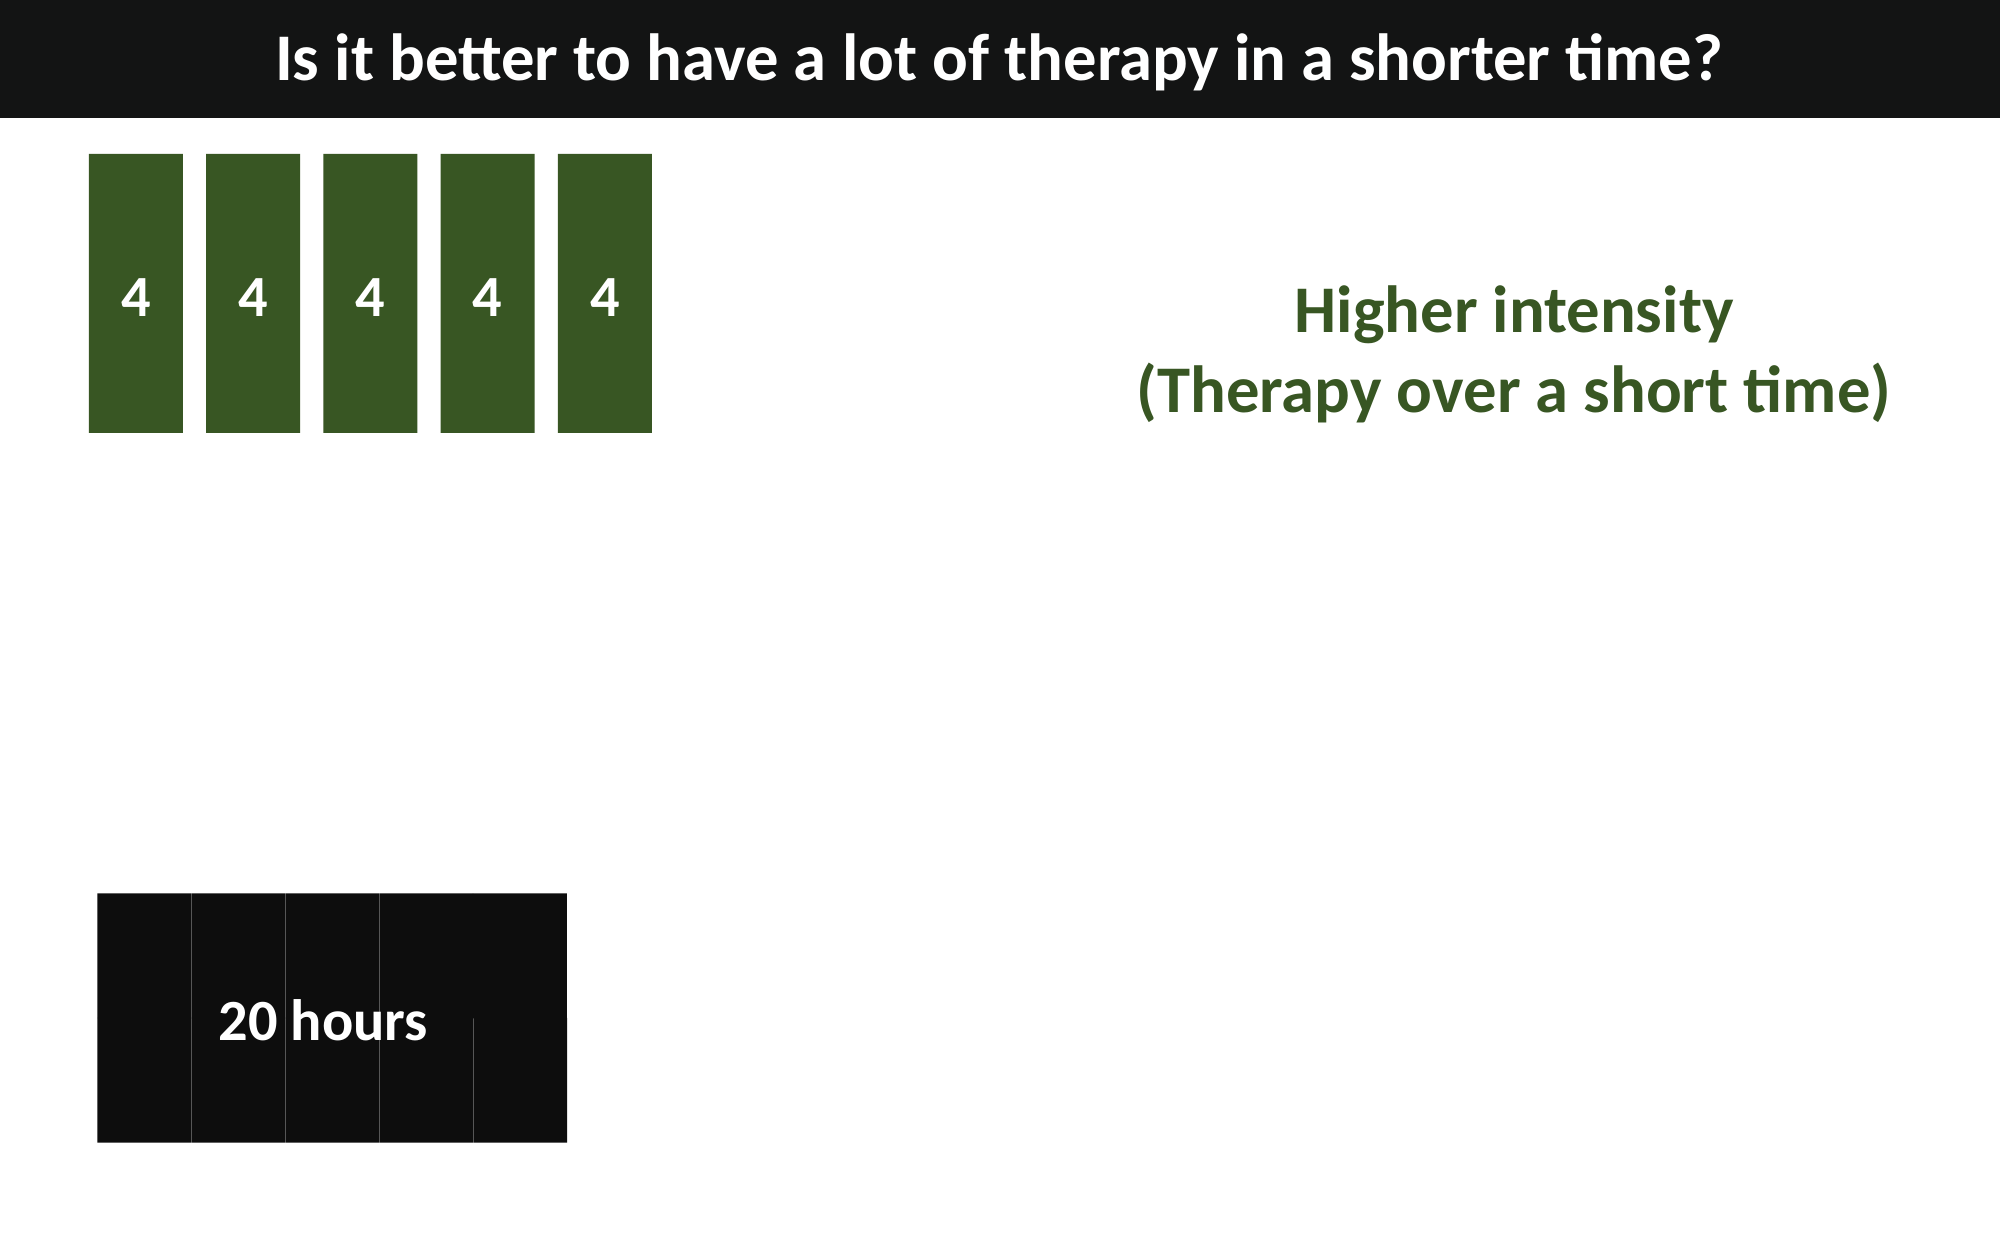

Is it better to have a lot of therapy in a shorter time?

4
4
4
4
4
Higher intensity
(Therapy over a short time)

20 hours